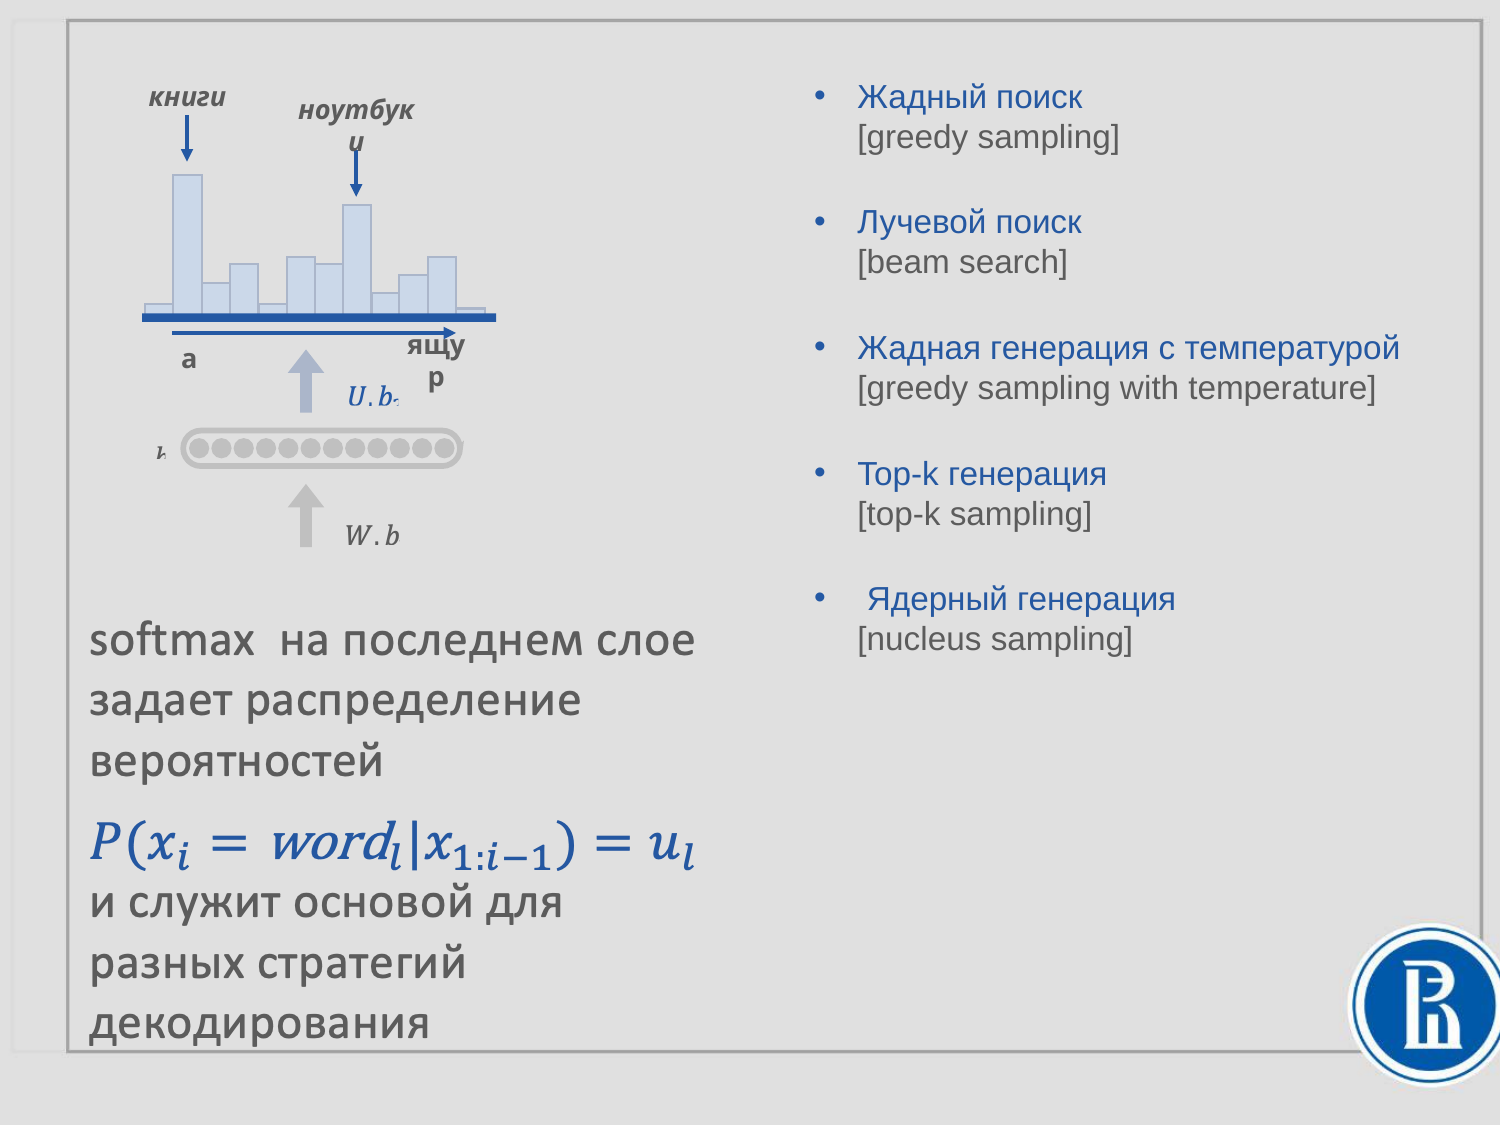

Жадный поиск
[greedy sampling]
Лучевой поиск
[beam search]
Жадная генерация с температурой
[greedy sampling with temperature]
Top-k генерация
[top-k sampling]
 Ядерный генерация
[nucleus sampling]
книги
ноутбуки

а
ящур